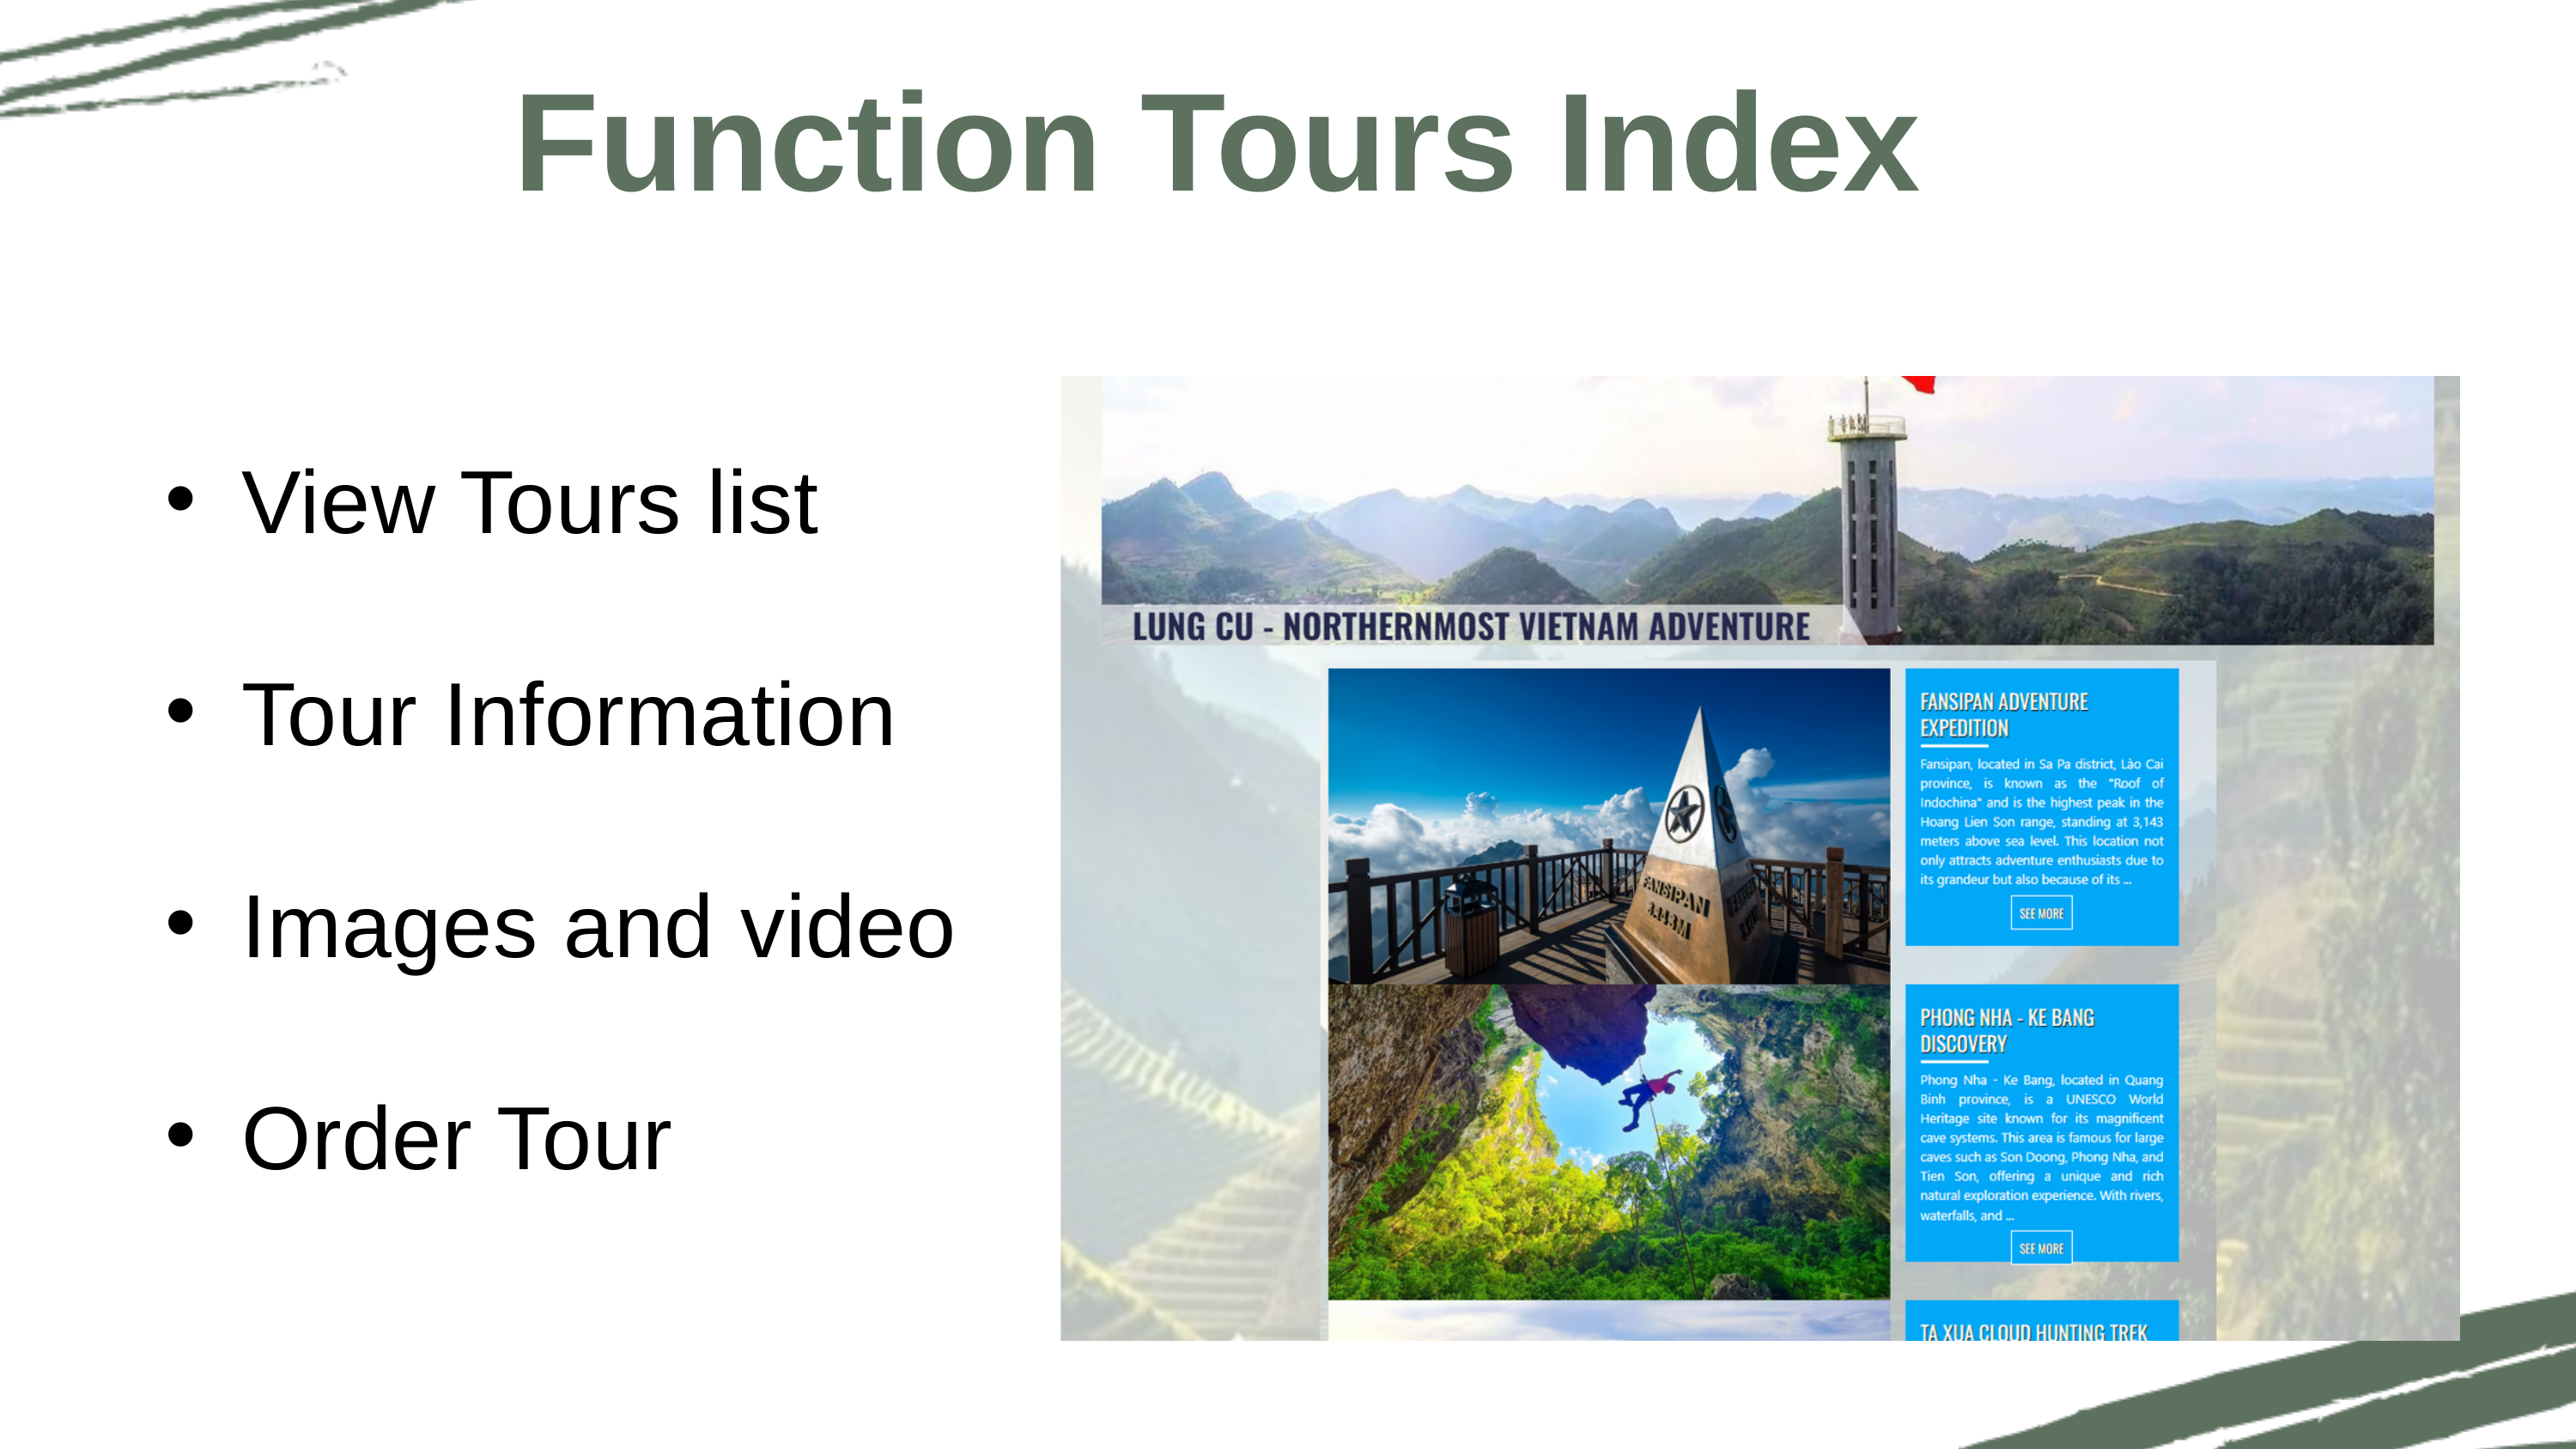

Function Tours Index

View Tours list

Tour Information

Images and video
Order Tour